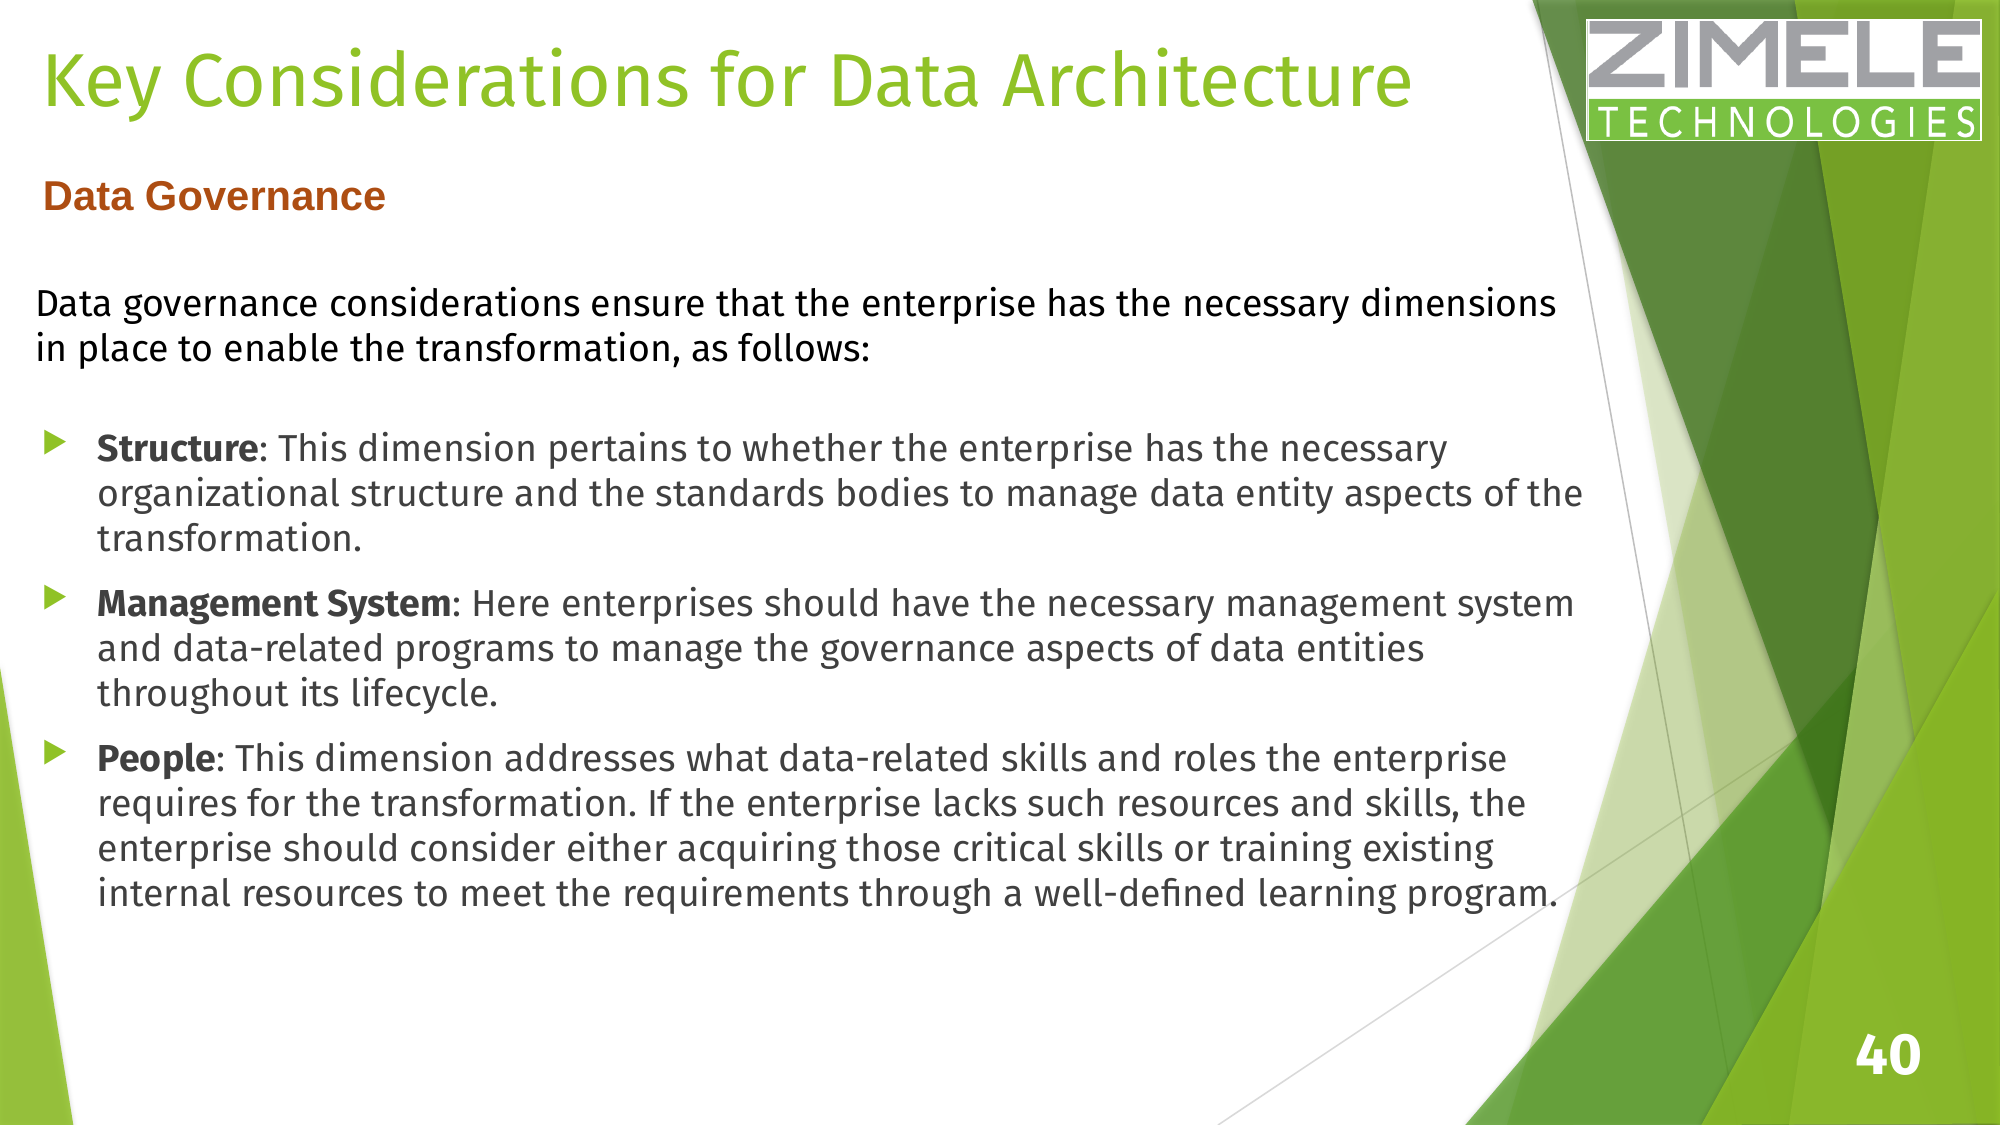

# Key Considerations for Data Architecture
Data Governance
Data governance considerations ensure that the enterprise has the necessary dimensions
in place to enable the transformation, as follows:
Structure: This dimension pertains to whether the enterprise has the necessary organizational structure and the standards bodies to manage data entity aspects of the transformation.
Management System: Here enterprises should have the necessary management system and data-related programs to manage the governance aspects of data entities throughout its lifecycle.
People: This dimension addresses what data-related skills and roles the enterprise requires for the transformation. If the enterprise lacks such resources and skills, the enterprise should consider either acquiring those critical skills or training existing internal resources to meet the requirements through a well-defined learning program.
40